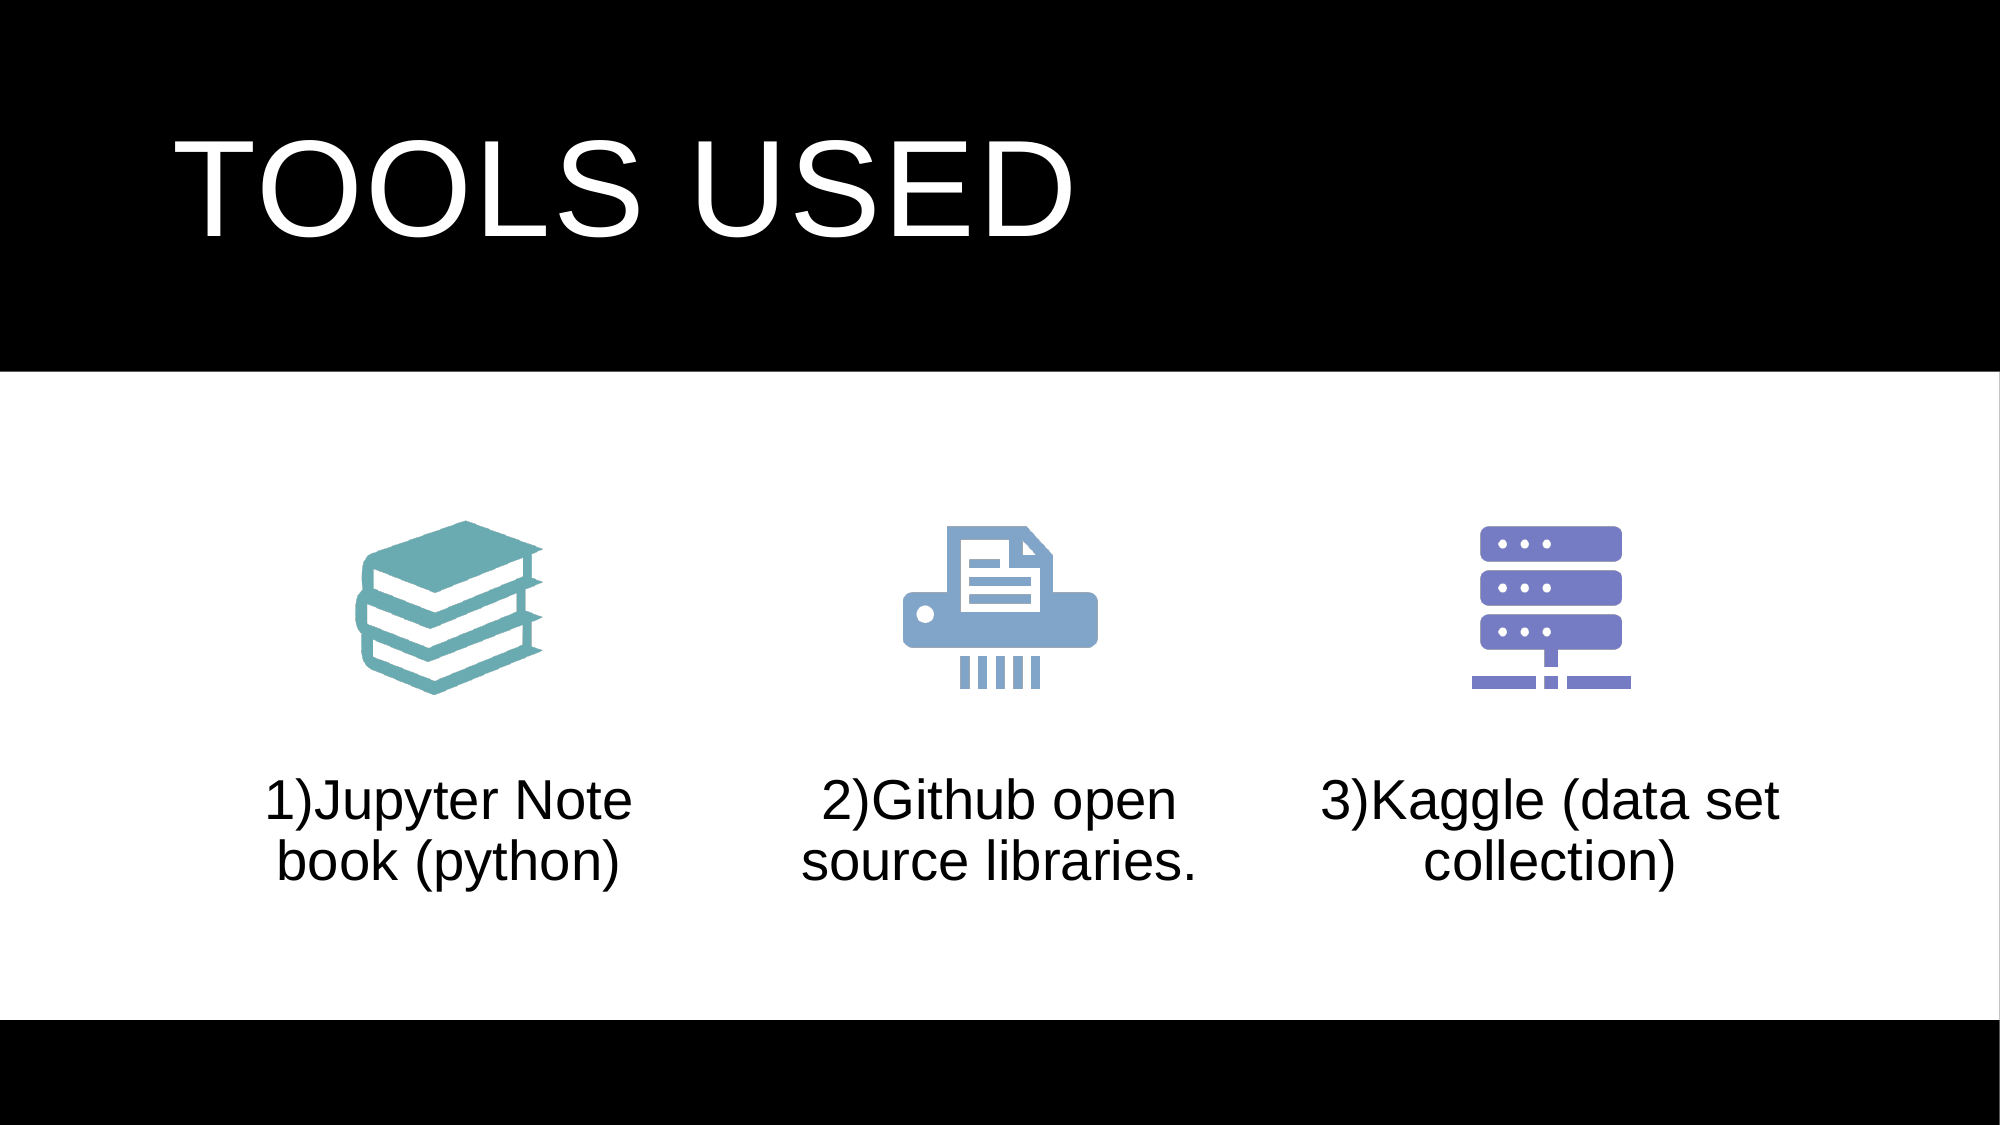

# Tools used

1)Jupyter Note book (python)
2)Github open source libraries.
3)Kaggle (data set collection)